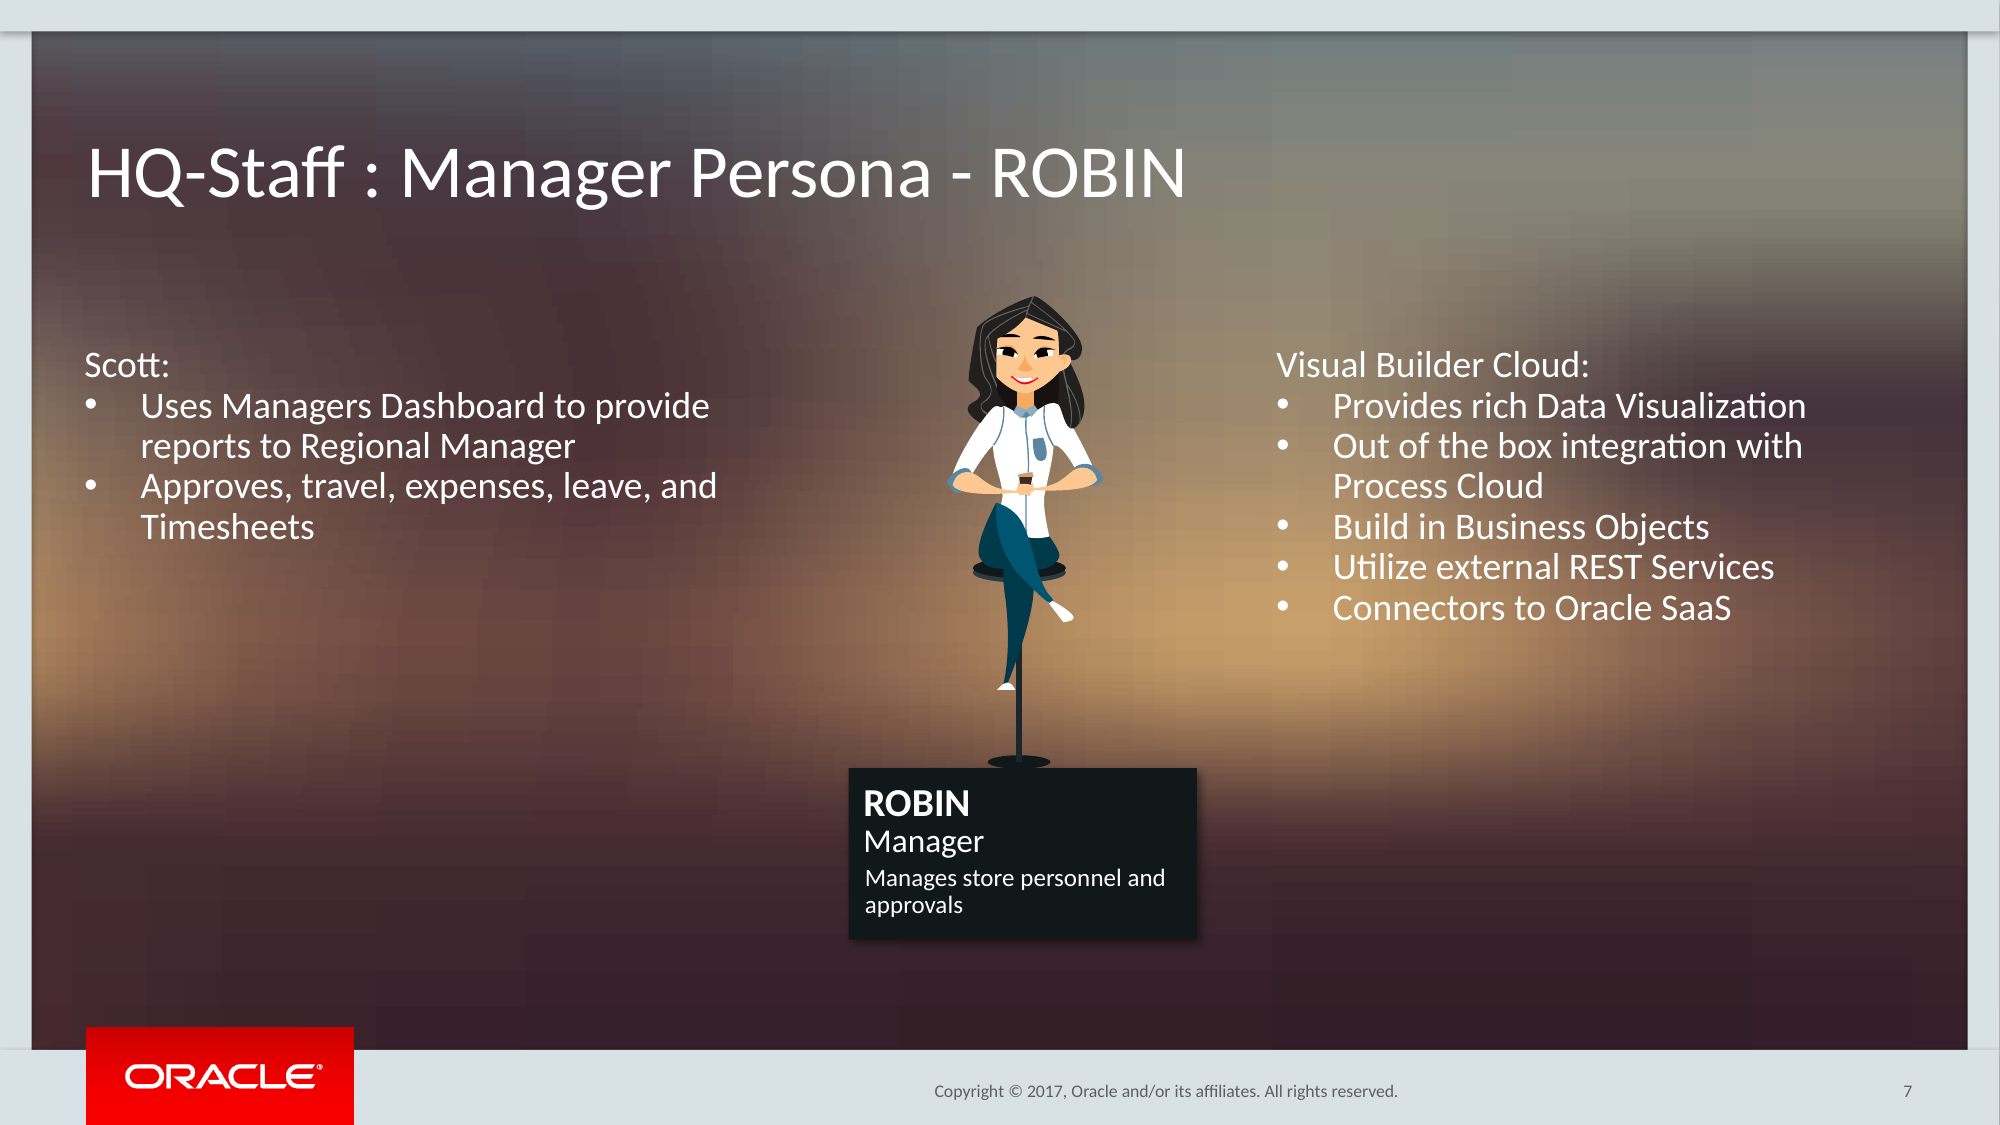

# HQ-Staff : Manager Persona - ROBIN

Scott:
Uses Managers Dashboard to provide reports to Regional Manager
Approves, travel, expenses, leave, and Timesheets

Visual Builder Cloud:
Provides rich Data Visualization
Out of the box integration with Process Cloud
Build in Business Objects
Utilize external REST Services
Connectors to Oracle SaaS

ROBIN
Manager
Manages store personnel and approvals
7